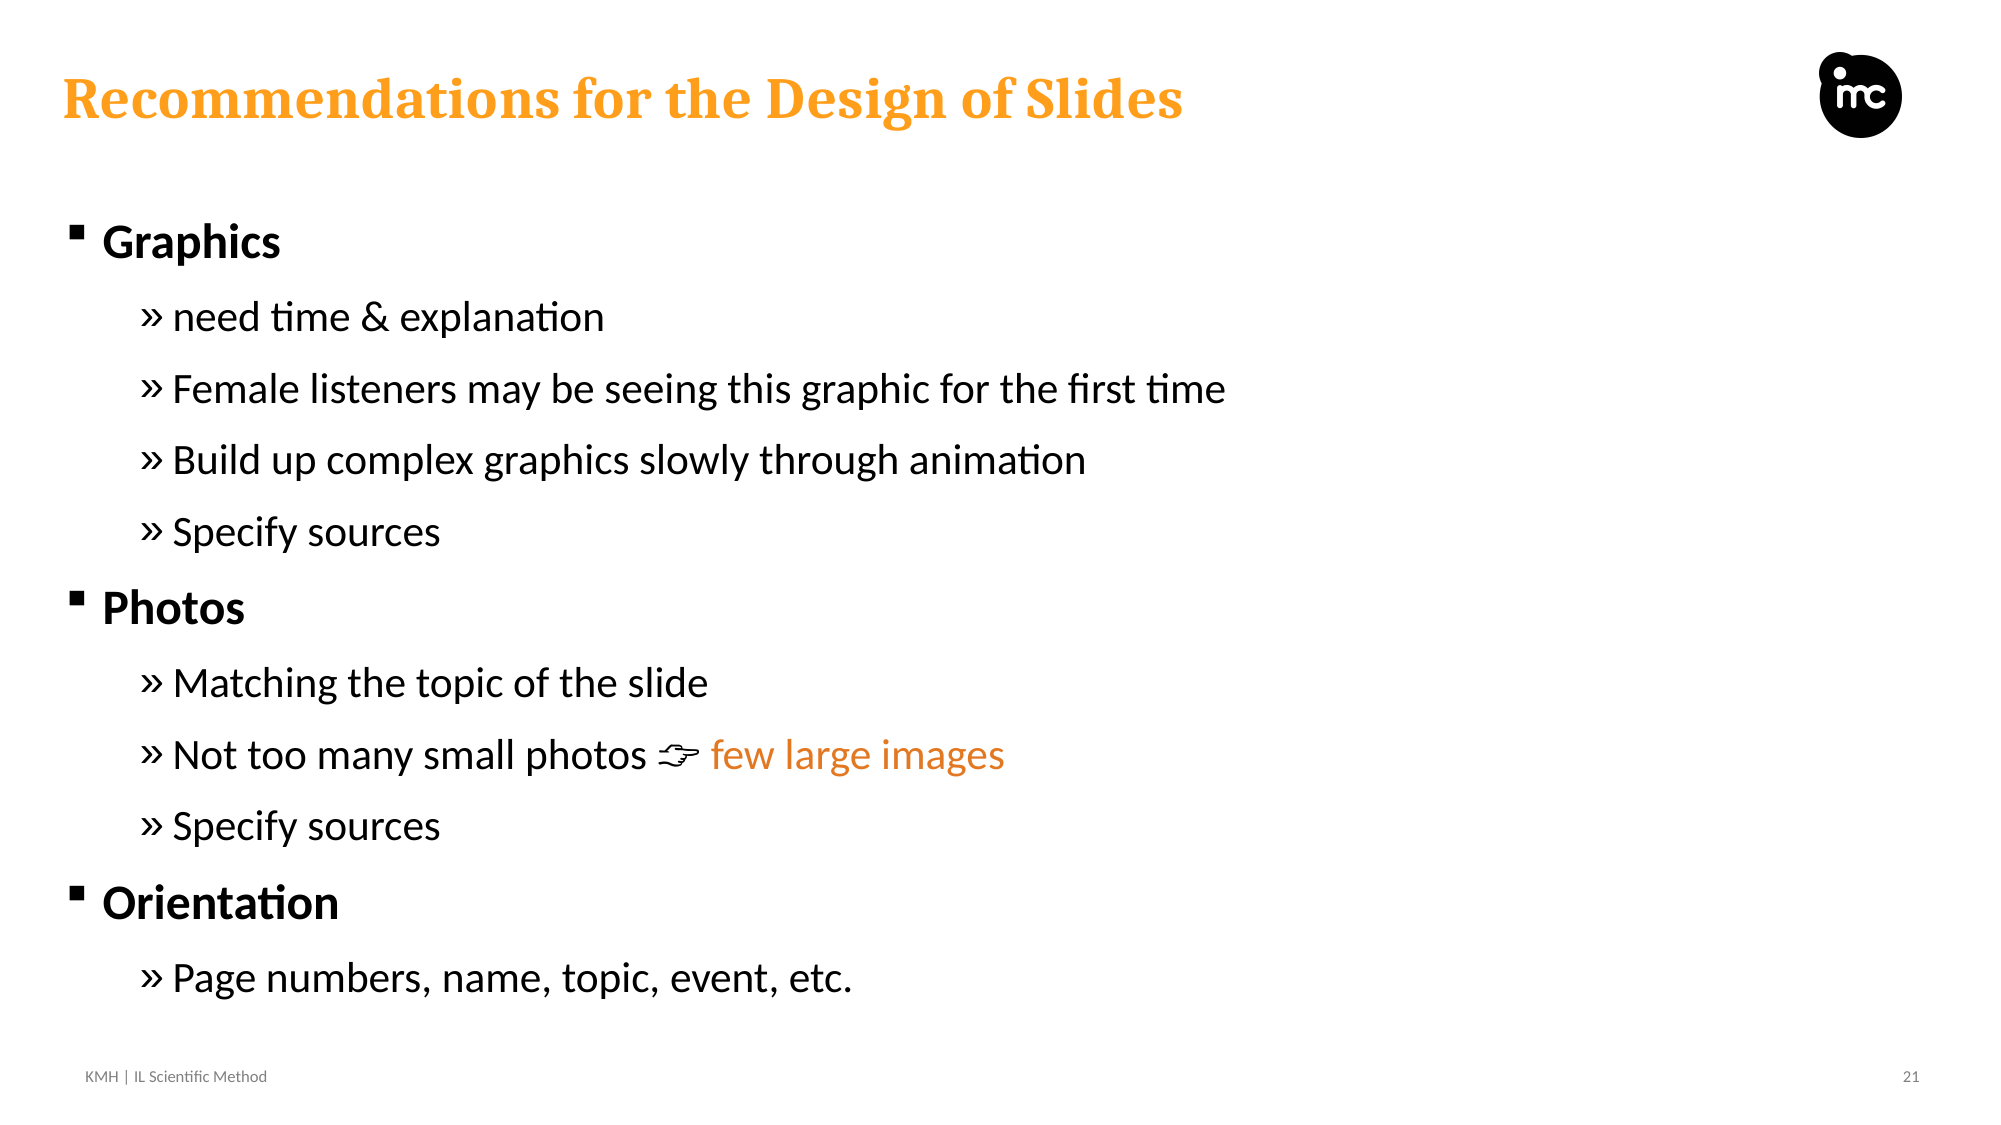

# Recommendations for the Design of Slides
Graphics
need time & explanation
Female listeners may be seeing this graphic for the first time
Build up complex graphics slowly through animation
Specify sources
Photos
Matching the topic of the slide
Not too many small photos 👉 few large images
Specify sources
Orientation
Page numbers, name, topic, event, etc.